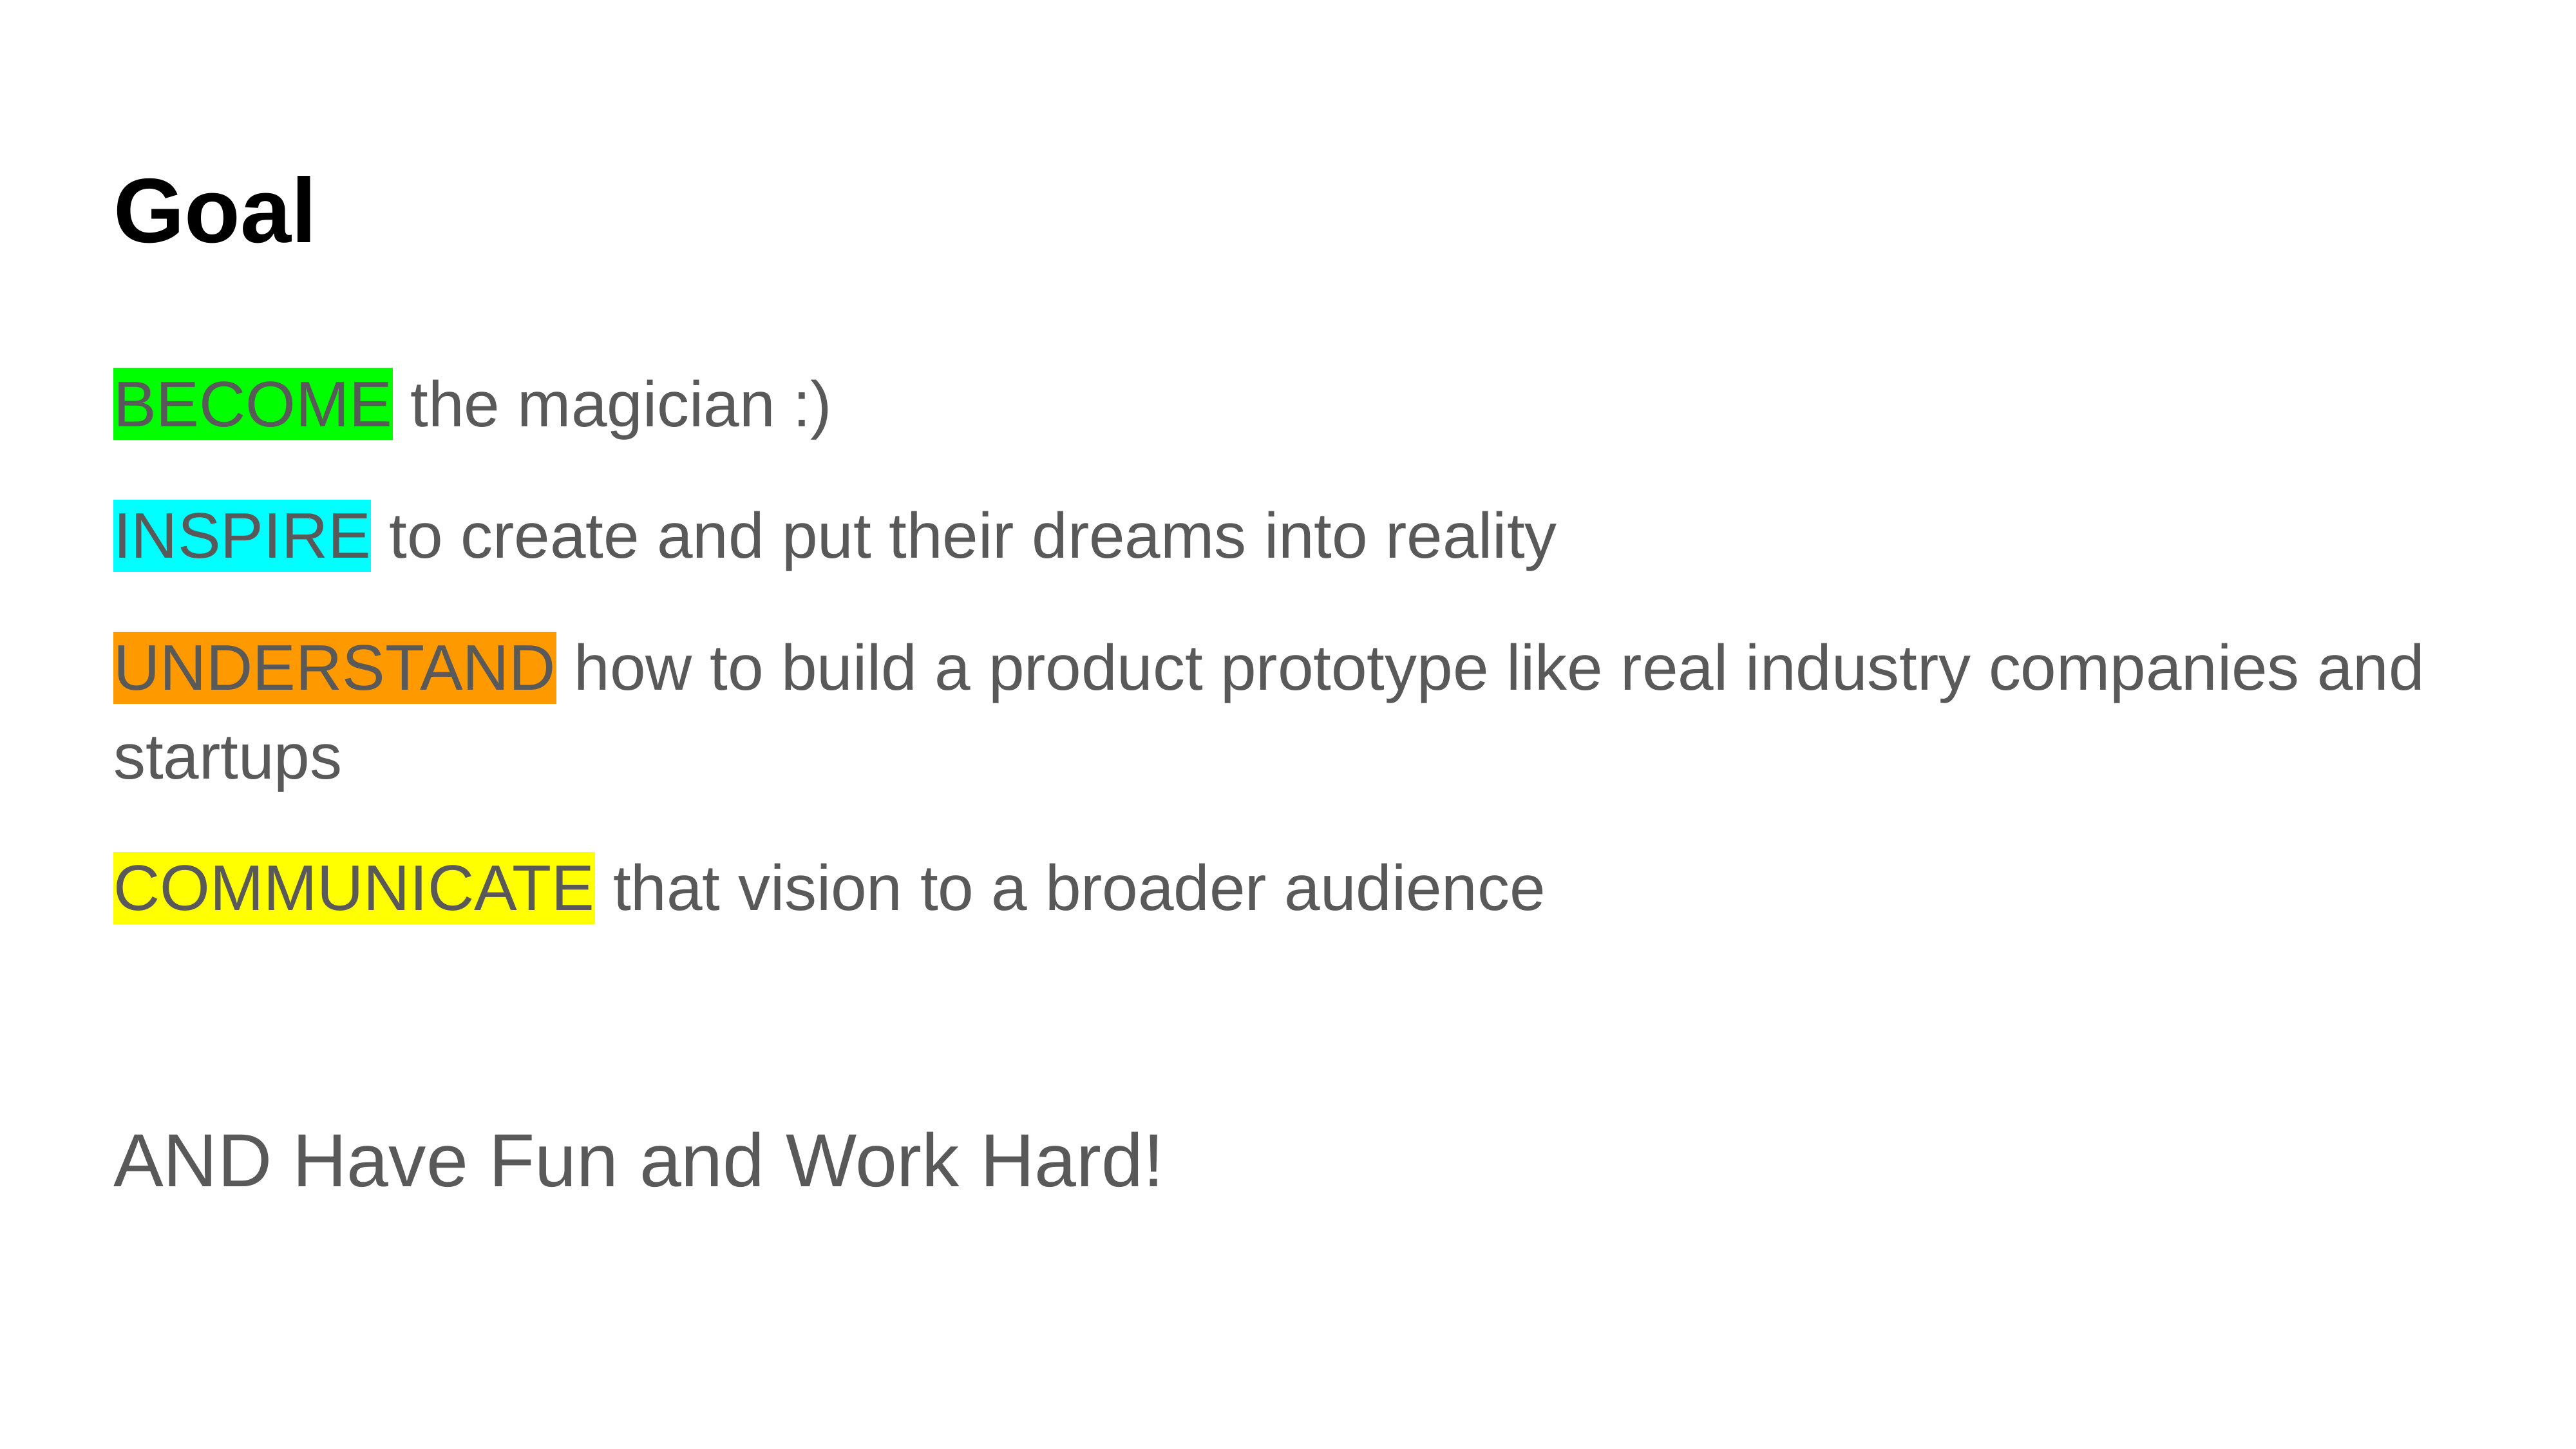

# Goal
BECOME the magician :)
INSPIRE to create and put their dreams into reality
UNDERSTAND how to build a product prototype like real industry companies and startups
COMMUNICATE that vision to a broader audience

AND Have Fun and Work Hard!